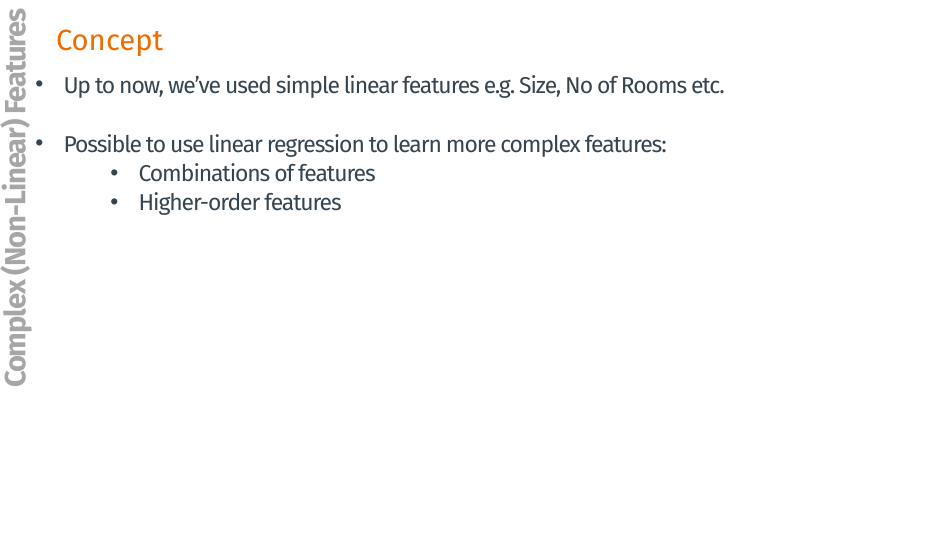

Concept
Up to now, we’ve used simple linear features e.g. Size, No of Rooms etc.

Possible to use linear regression to learn more complex features:
Combinations of features
Higher-order features

Complex (Non-Linear) Features